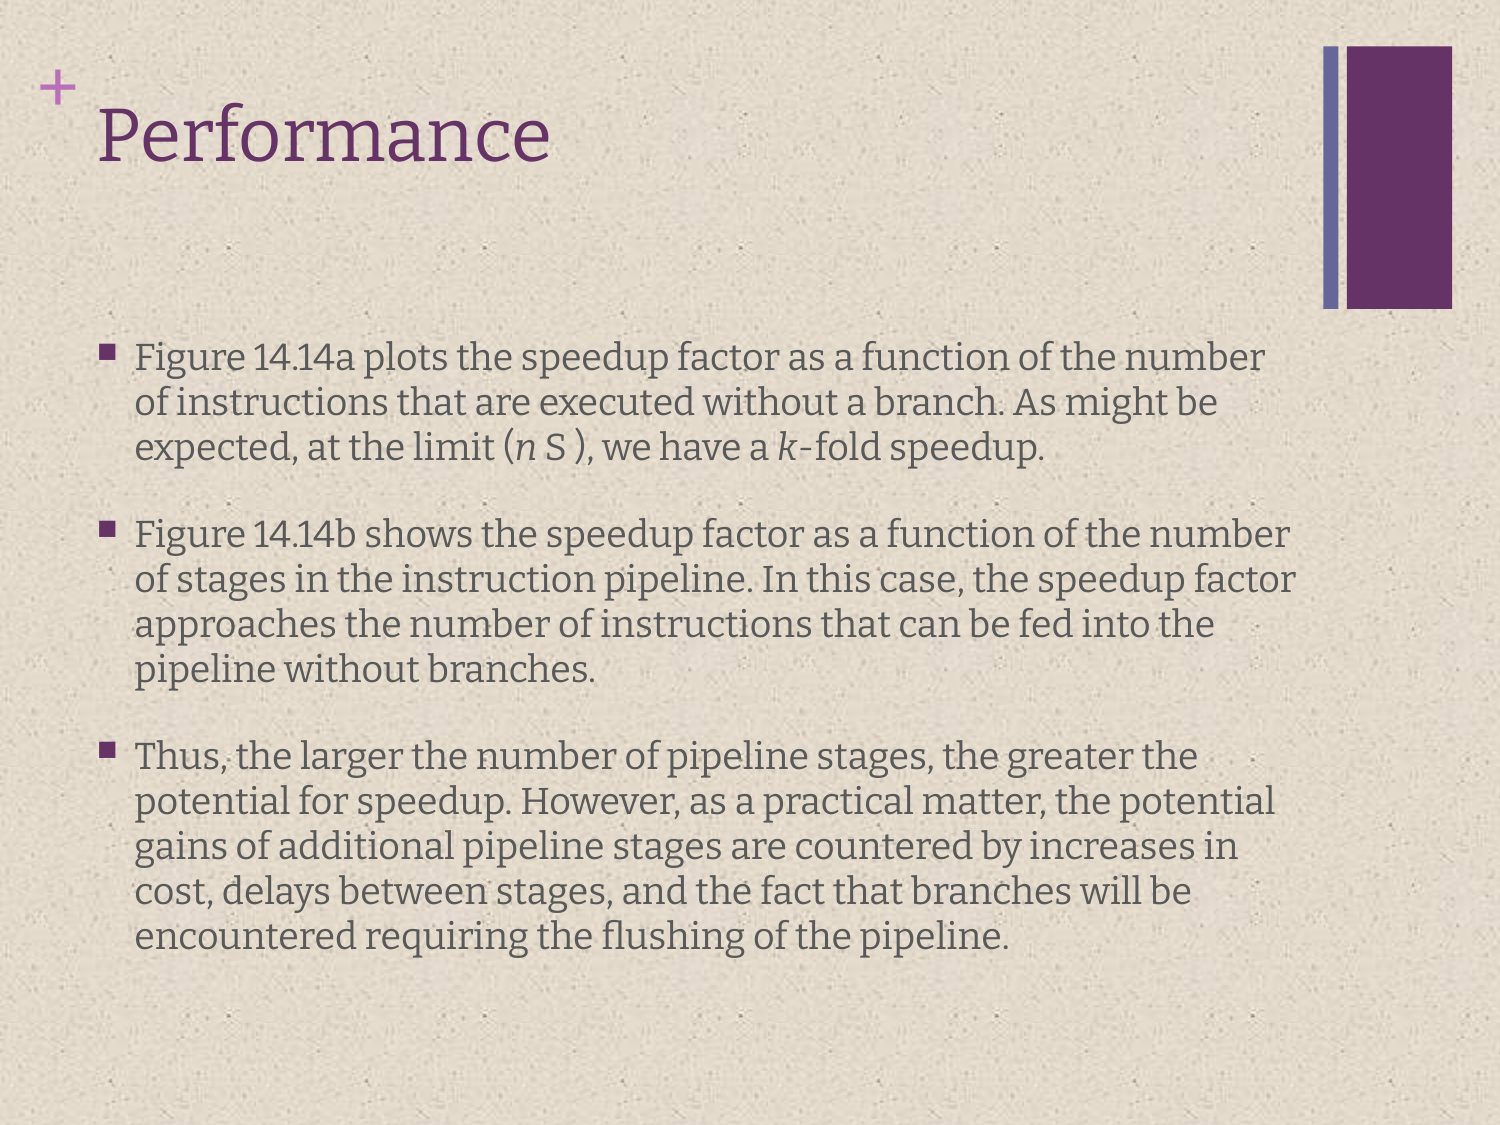

# Performance
Figure 14.14a plots the speedup factor as a function of the number of instructions that are executed without a branch. As might be expected, at the limit (n S ), we have a k-fold speedup.
Figure 14.14b shows the speedup factor as a function of the number of stages in the instruction pipeline. In this case, the speedup factor approaches the number of instructions that can be fed into the pipeline without branches.
Thus, the larger the number of pipeline stages, the greater the potential for speedup. However, as a practical matter, the potential gains of additional pipeline stages are countered by increases in cost, delays between stages, and the fact that branches will be encountered requiring the flushing of the pipeline.